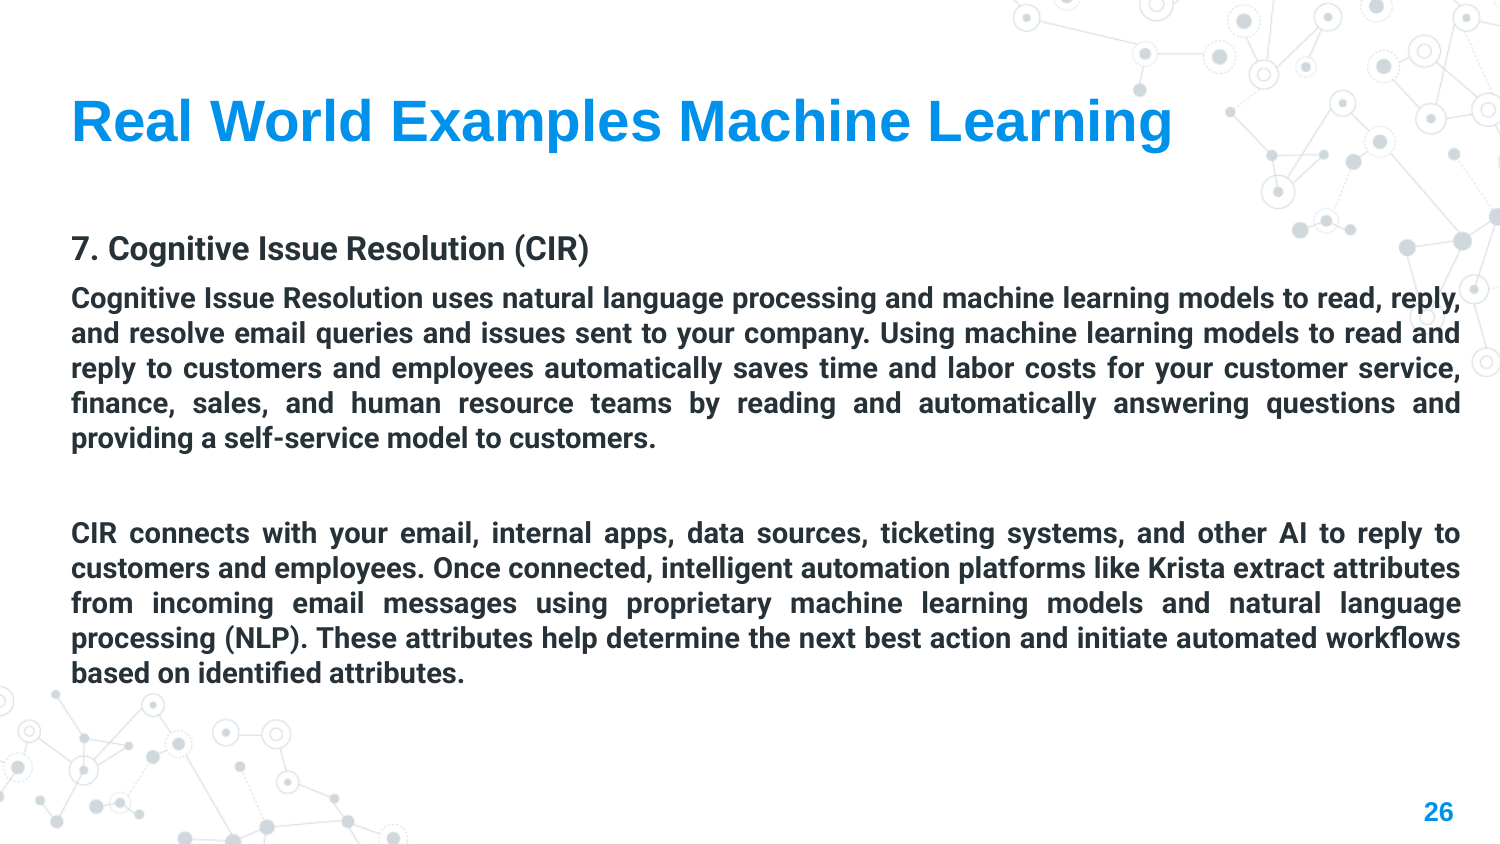

# Real World Examples Machine Learning
7. Cognitive Issue Resolution (CIR)
Cognitive Issue Resolution uses natural language processing and machine learning models to read, reply, and resolve email queries and issues sent to your company. Using machine learning models to read and reply to customers and employees automatically saves time and labor costs for your customer service, finance, sales, and human resource teams by reading and automatically answering questions and providing a self-service model to customers.

CIR connects with your email, internal apps, data sources, ticketing systems, and other AI to reply to customers and employees. Once connected, intelligent automation platforms like Krista extract attributes from incoming email messages using proprietary machine learning models and natural language processing (NLP). These attributes help determine the next best action and initiate automated workflows based on identified attributes.
26